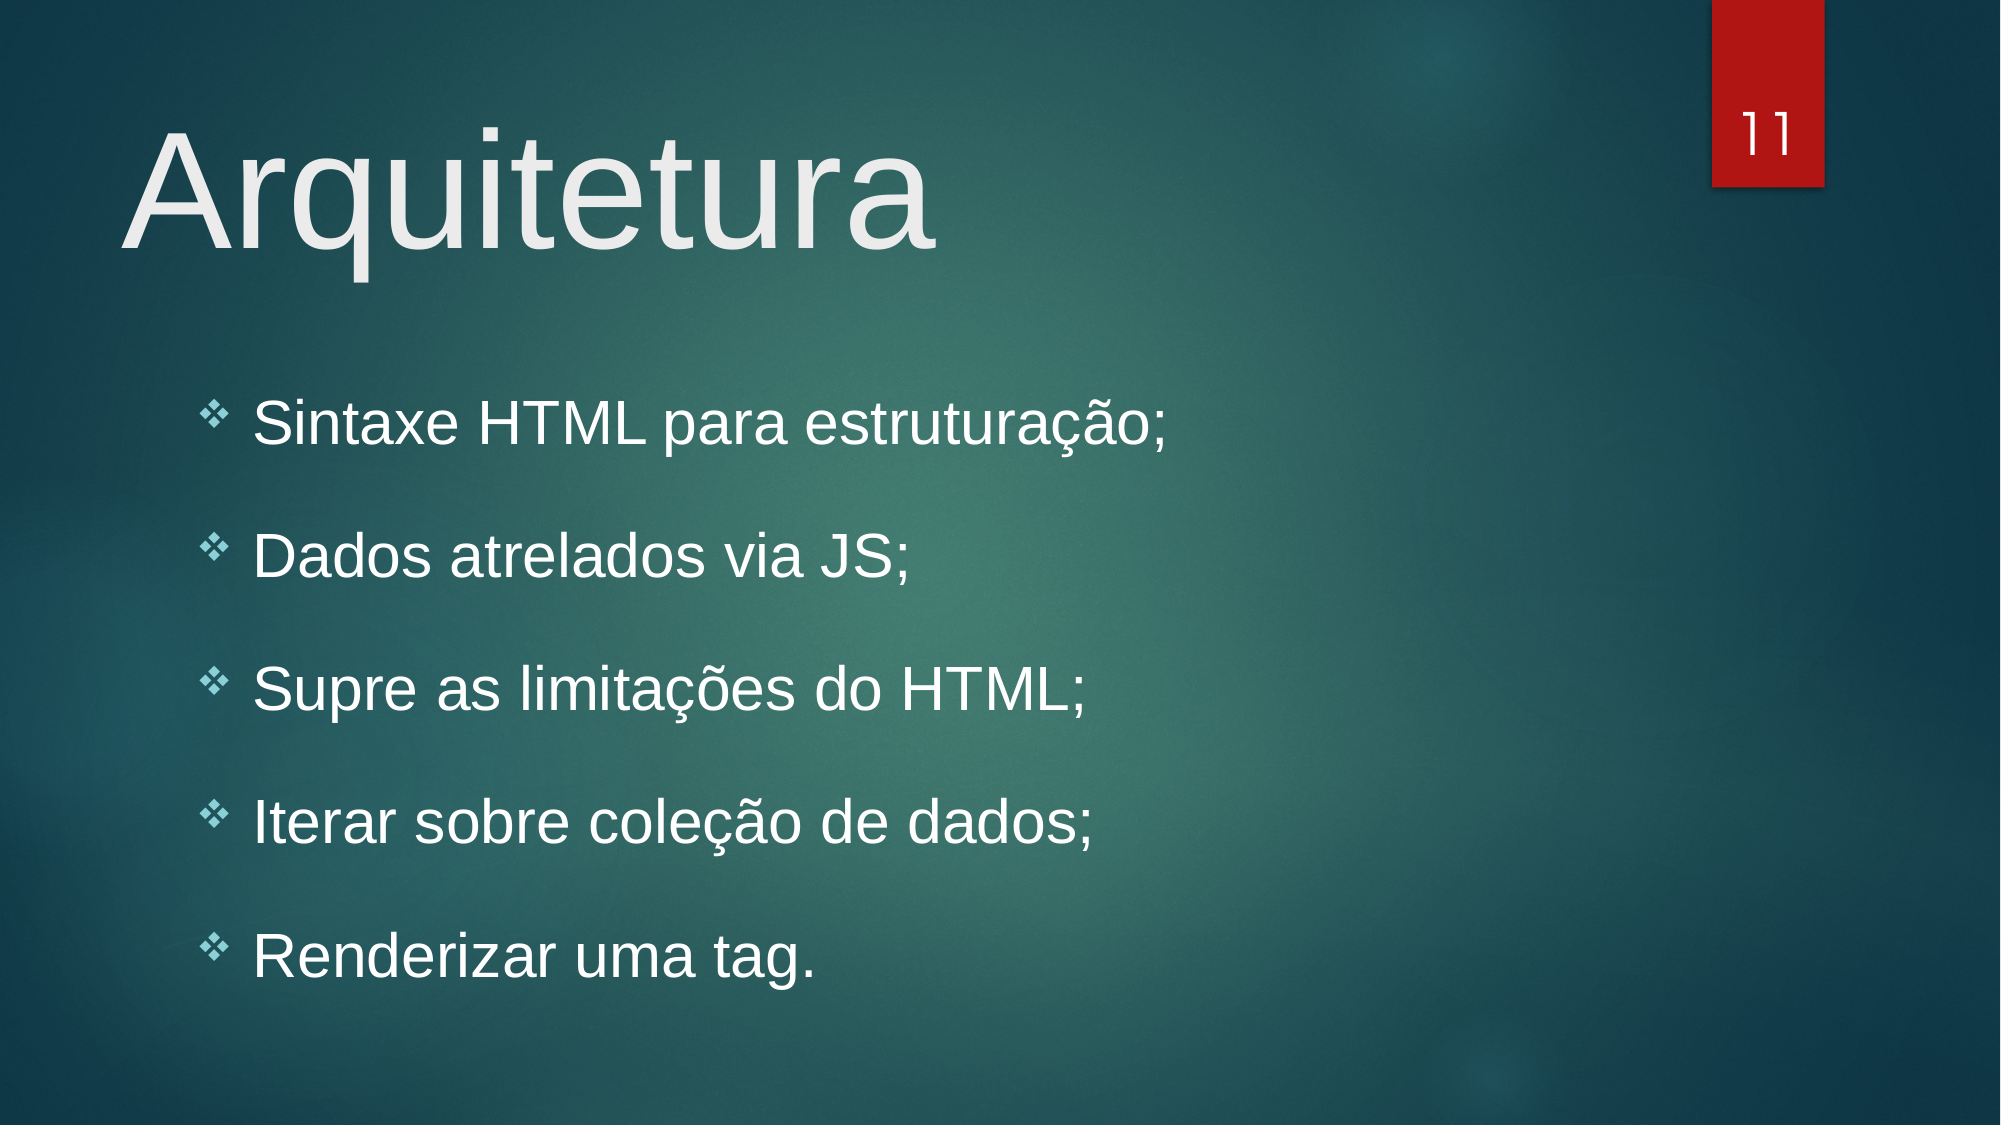

11
# Arquitetura
Sintaxe HTML para estruturação;
Dados atrelados via JS;
Supre as limitações do HTML;
Iterar sobre coleção de dados;
Renderizar uma tag.